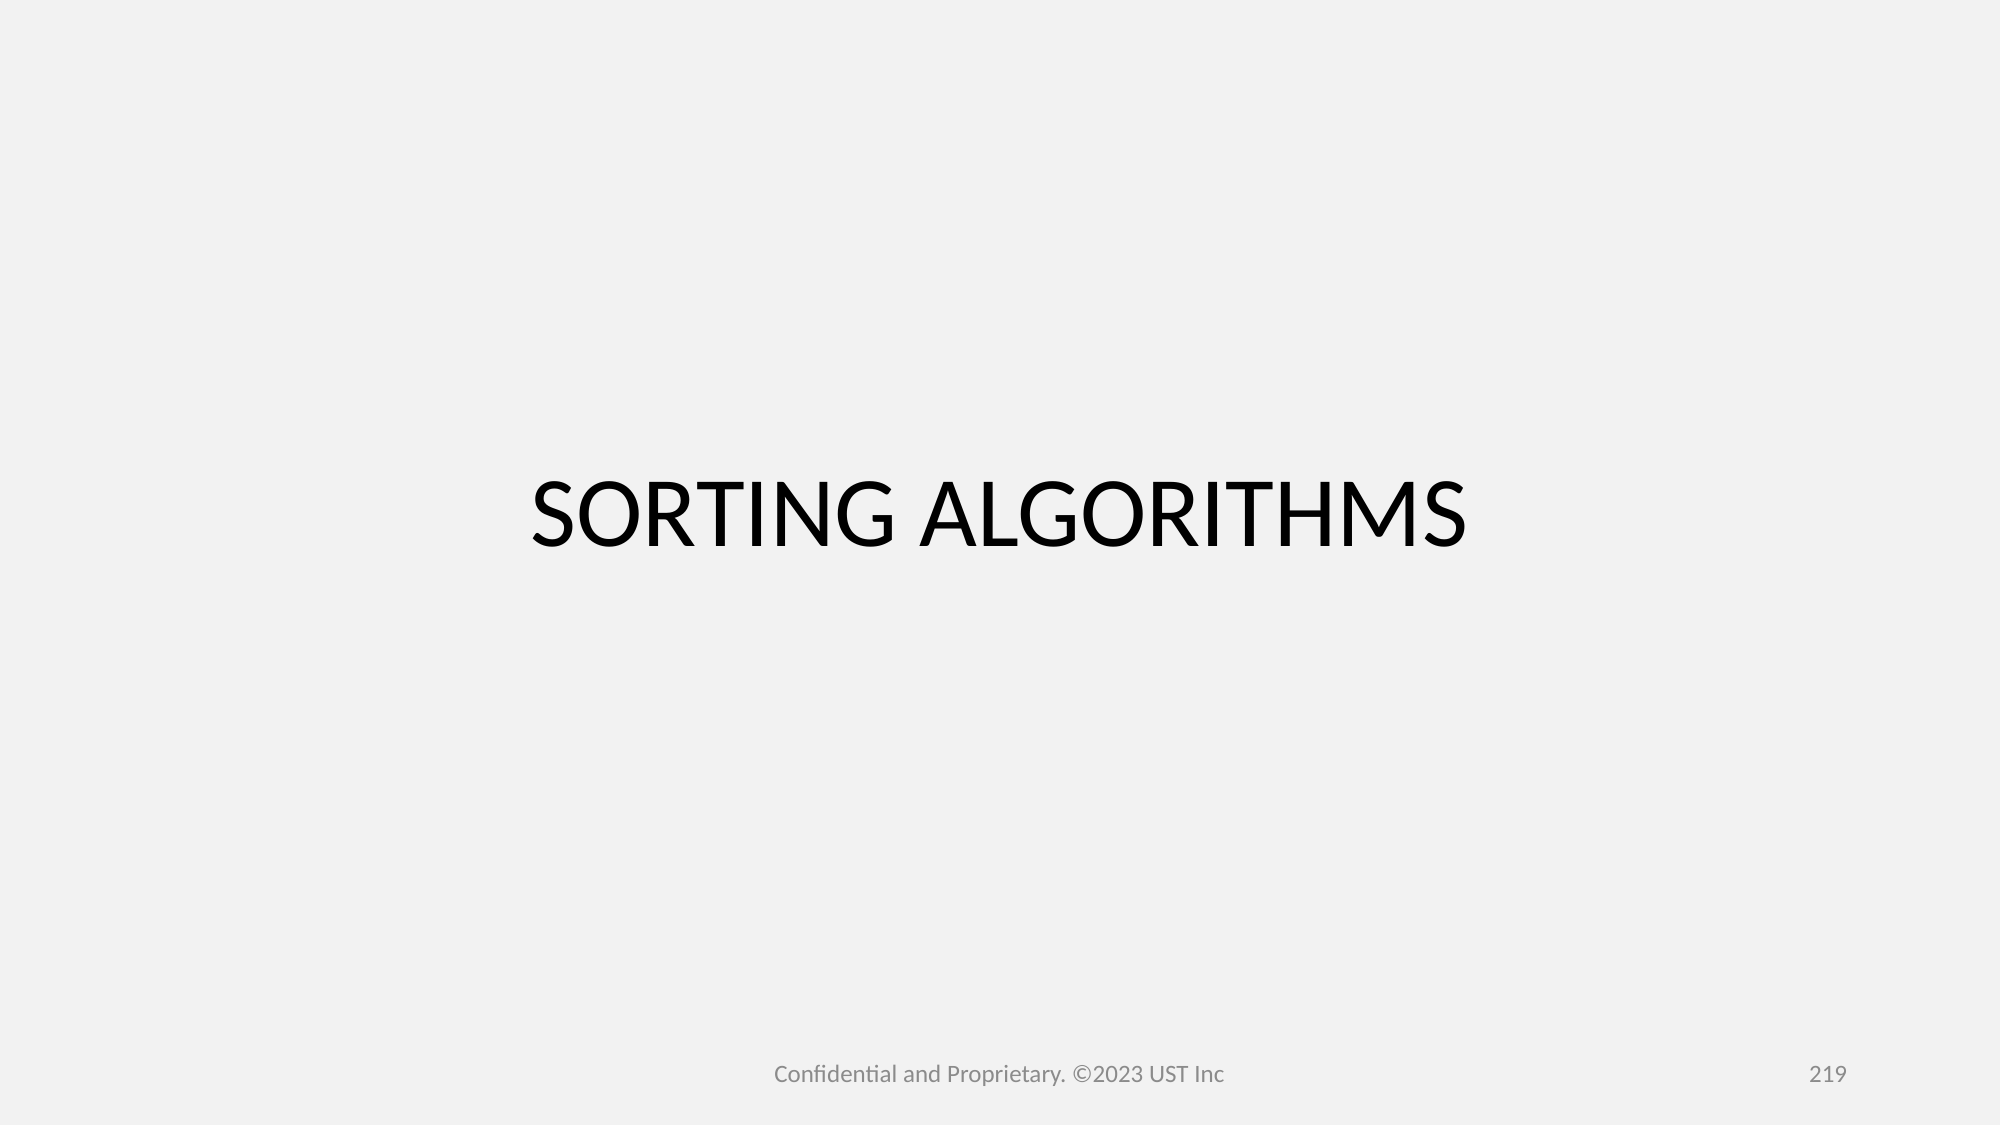

# SORTING ALGORITHMS
Confidential and Proprietary. ©2023 UST Inc
219